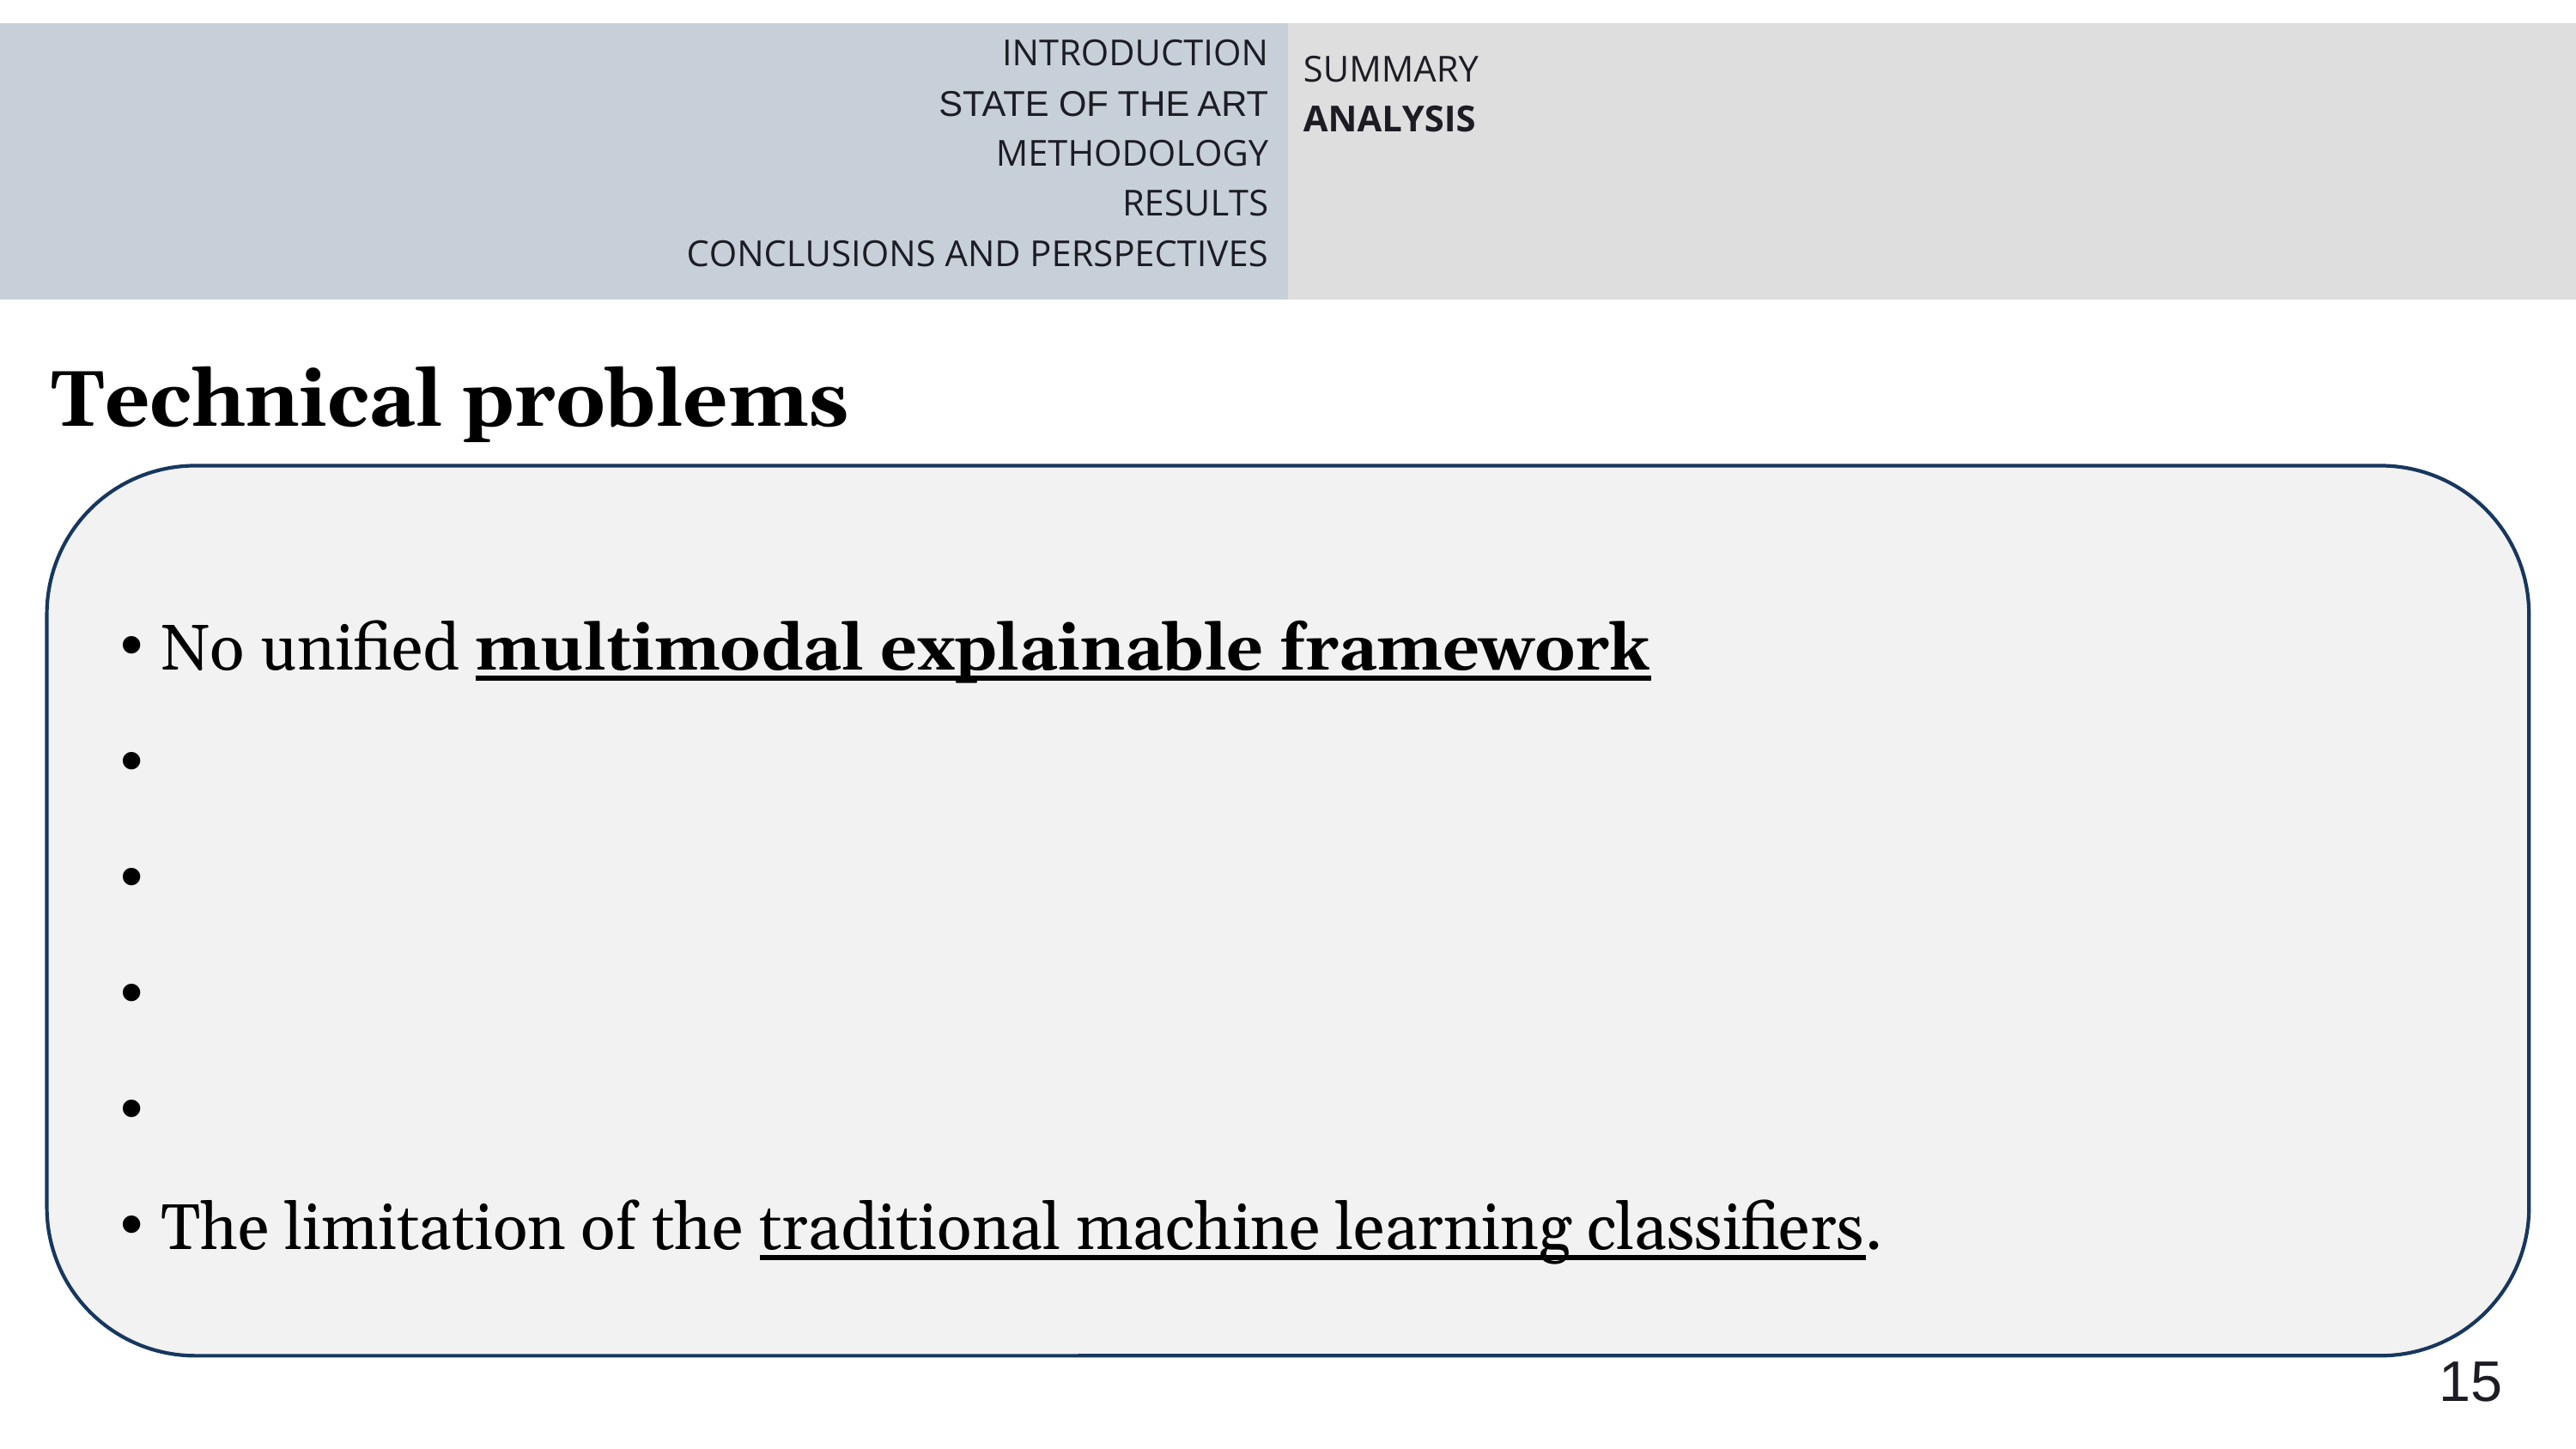

INTRODUCTION
STATE OF THE ART
METHODOLOGY
RESULTS
CONCLUSIONS AND PERSPECTIVES

SUMMARY
ANALYSIS
Technical problems

No unified multimodal explainable framework

The limitation of the traditional machine learning classifiers.
15